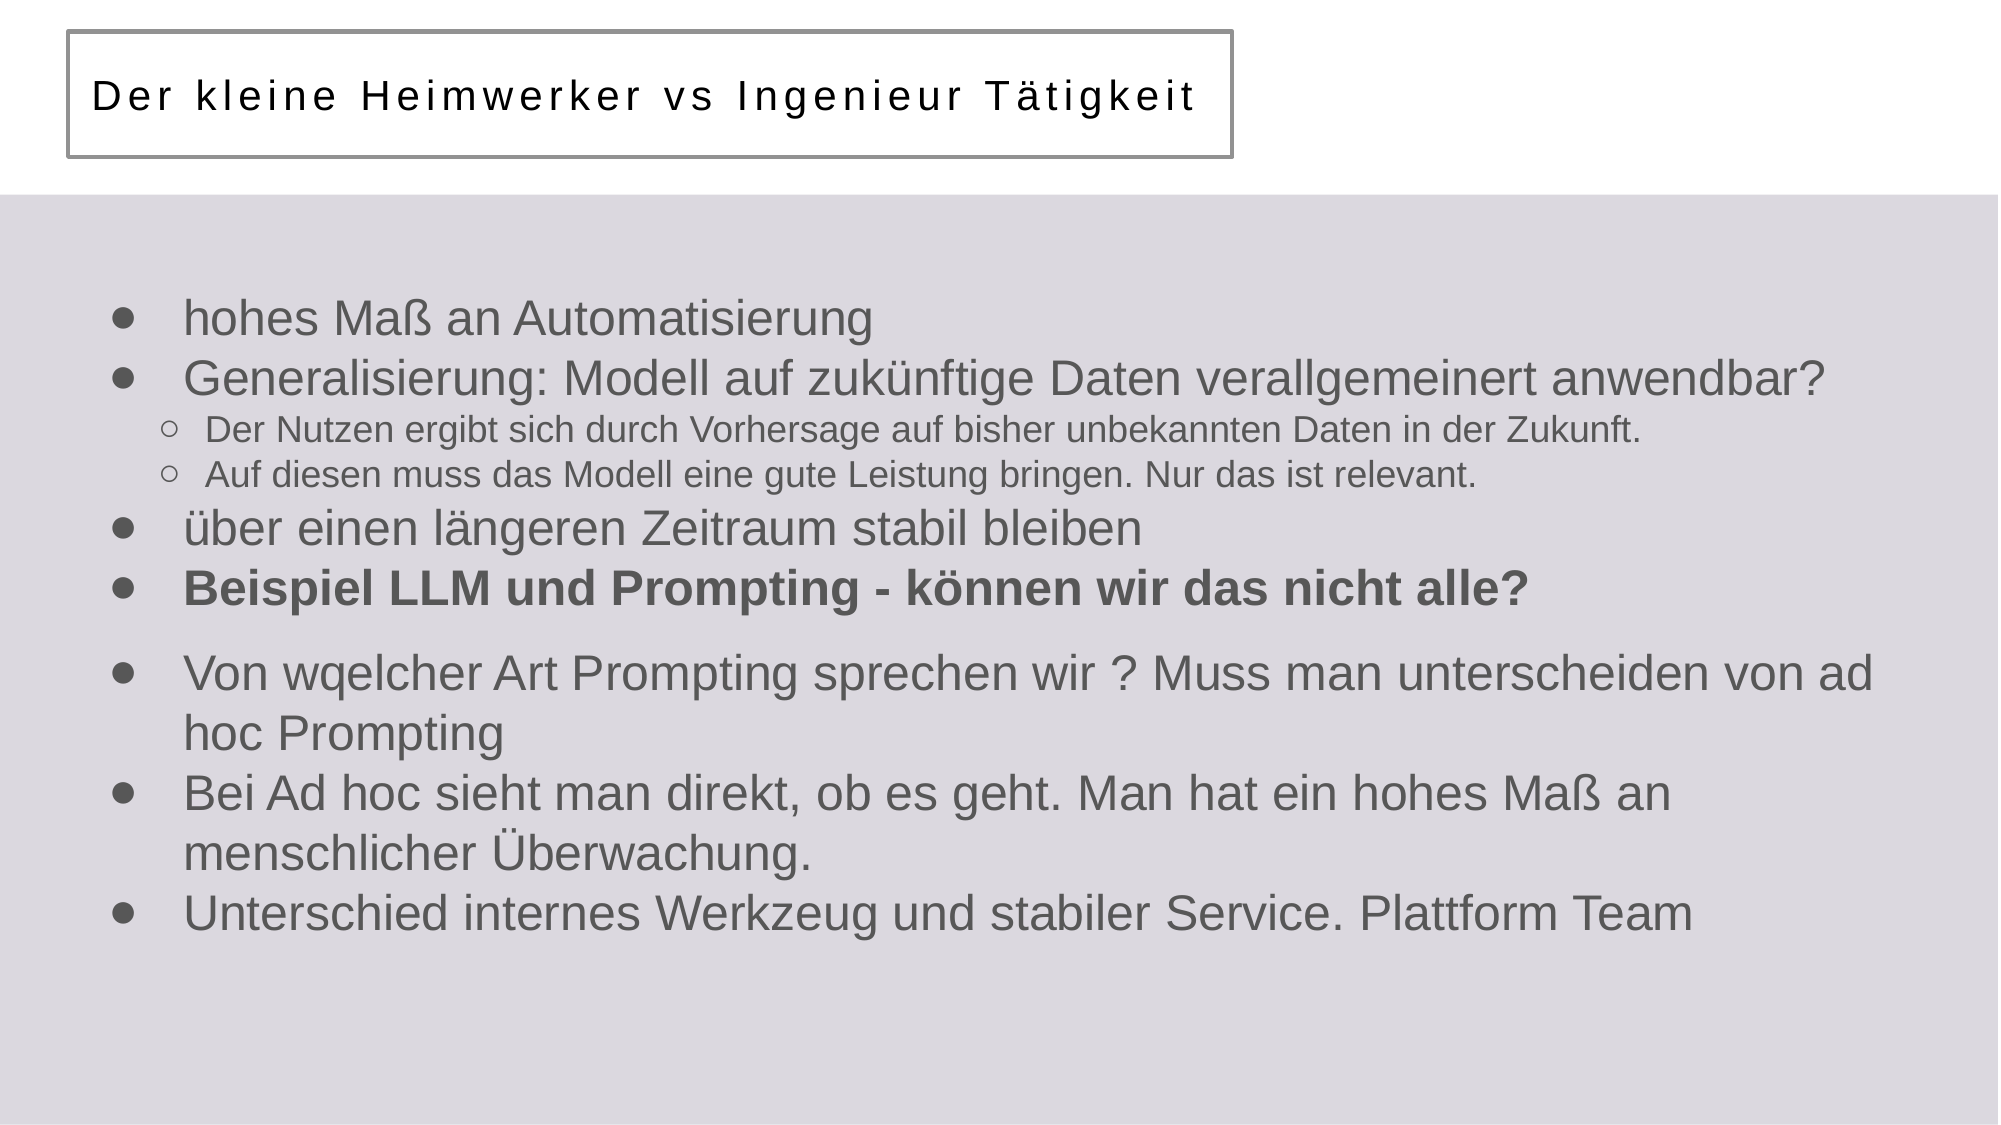

# Der kleine Heimwerker vs Ingenieur Tätigkeit
hohes Maß an Automatisierung
Generalisierung: Modell auf zukünftige Daten verallgemeinert anwendbar?
Der Nutzen ergibt sich durch Vorhersage auf bisher unbekannten Daten in der Zukunft.​
Auf diesen muss das Modell eine gute Leistung bringen. Nur das ist relevant.​
über einen längeren Zeitraum stabil bleiben
Beispiel LLM und Prompting - können wir das nicht alle?
Von wqelcher Art Prompting sprechen wir ? Muss man unterscheiden von ad hoc Prompting
Bei Ad hoc sieht man direkt, ob es geht. Man hat ein hohes Maß an menschlicher Überwachung.
Unterschied internes Werkzeug und stabiler Service. Plattform Team